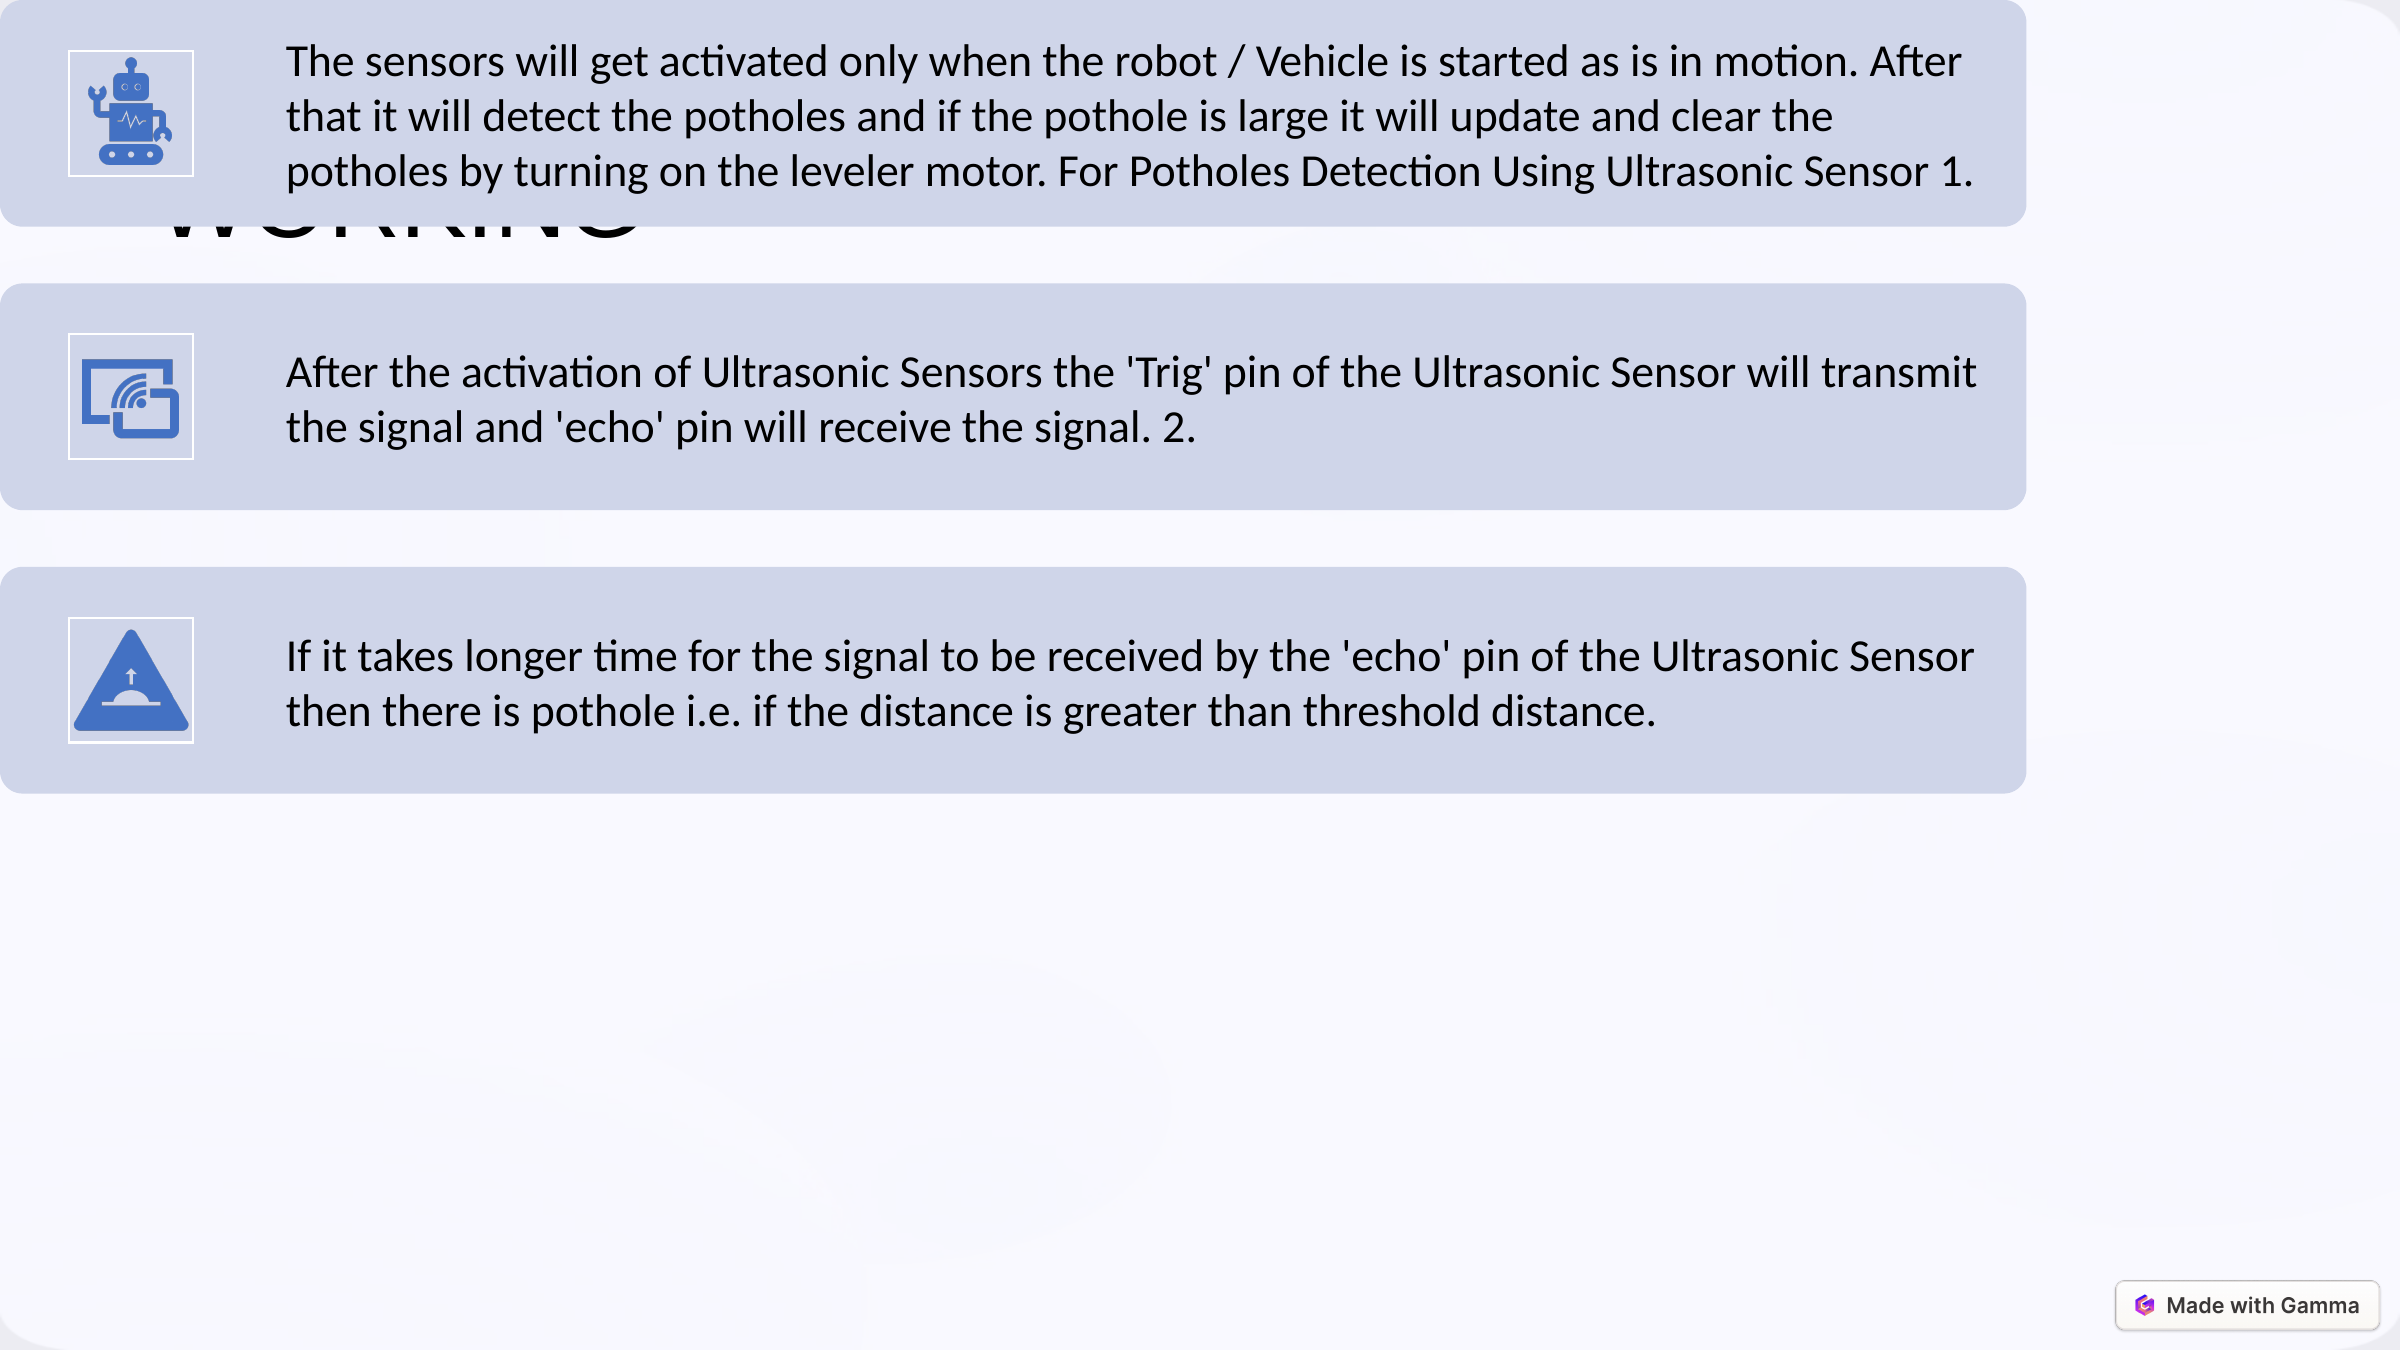

WORKING
The sensors will get activated only when the robot / Vehicle is started as is in motion. After that it will detect the potholes and if the pothole is large it will update and clear the potholes by turning on the leveler motor. For Potholes Detection Using Ultrasonic Sensor 1.
After the activation of Ultrasonic Sensors the 'Trig' pin of the Ultrasonic Sensor will transmit the signal and 'echo' pin will receive the signal. 2.
If it takes longer time for the signal to be received by the 'echo' pin of the Ultrasonic Sensor then there is pothole i.e. if the distance is greater than threshold distance.